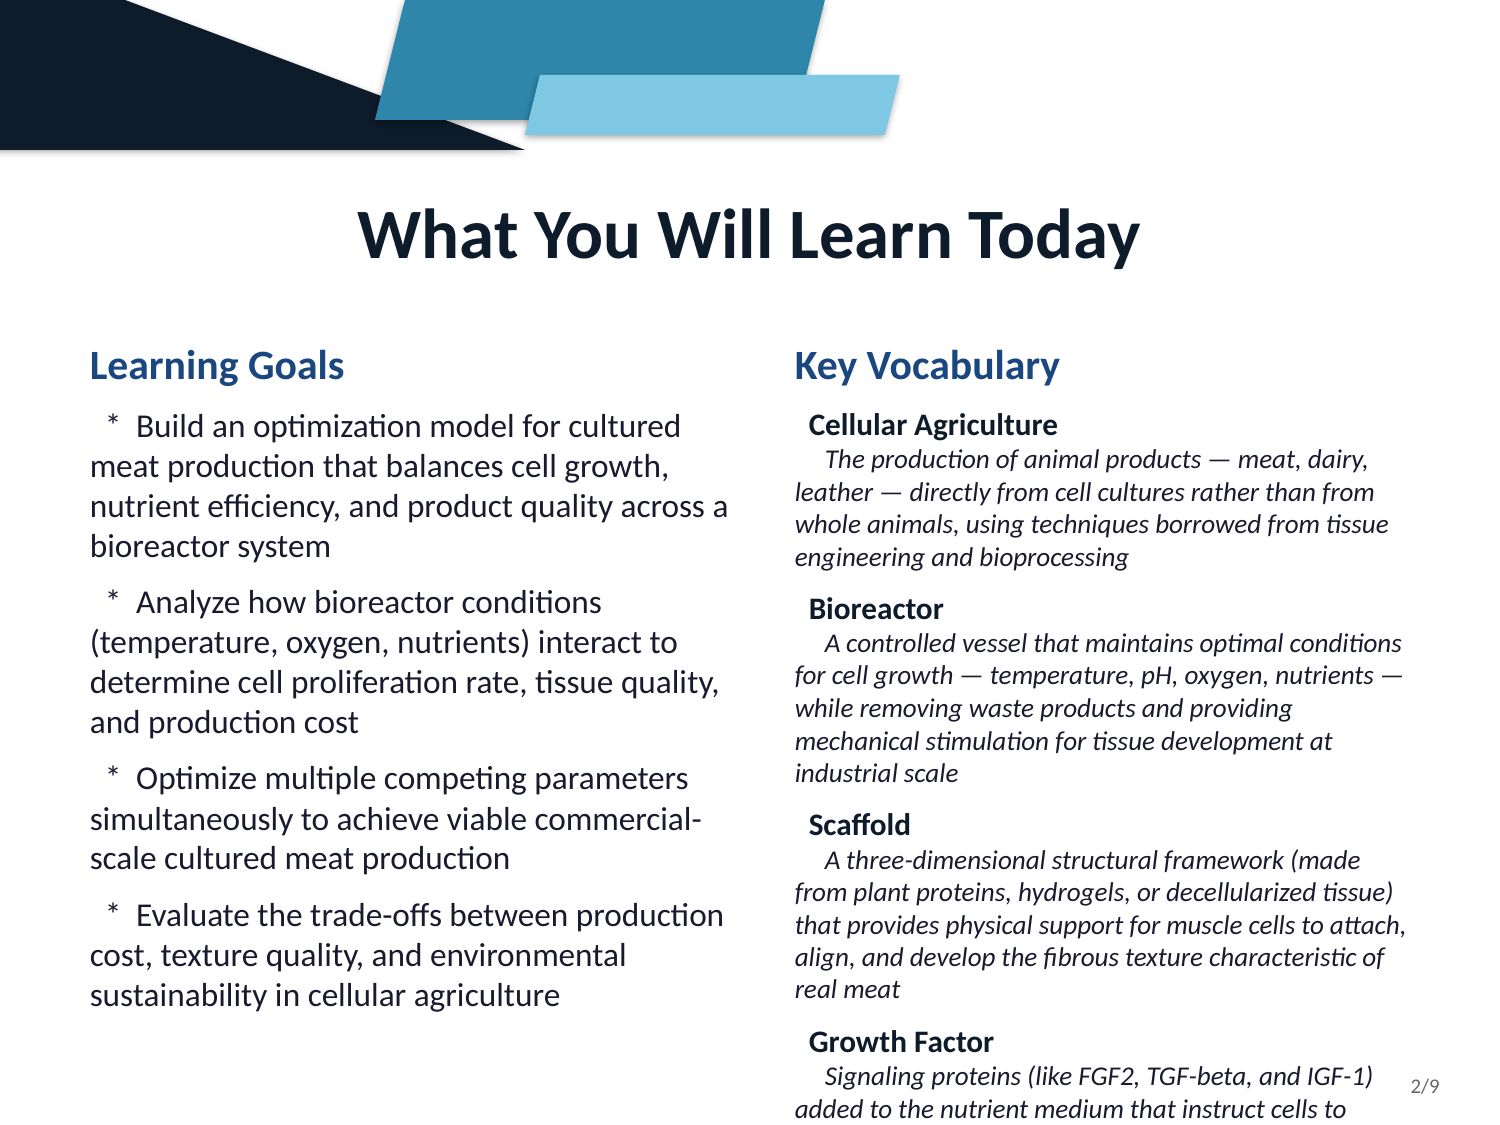

What You Will Learn Today
Learning Goals
  *  Build an optimization model for cultured meat production that balances cell growth, nutrient efficiency, and product quality across a bioreactor system
  *  Analyze how bioreactor conditions (temperature, oxygen, nutrients) interact to determine cell proliferation rate, tissue quality, and production cost
  *  Optimize multiple competing parameters simultaneously to achieve viable commercial-scale cultured meat production
  *  Evaluate the trade-offs between production cost, texture quality, and environmental sustainability in cellular agriculture
Key Vocabulary
  Cellular Agriculture
     The production of animal products — meat, dairy, leather — directly from cell cultures rather than from whole animals, using techniques borrowed from tissue engineering and bioprocessing
  Bioreactor
     A controlled vessel that maintains optimal conditions for cell growth — temperature, pH, oxygen, nutrients — while removing waste products and providing mechanical stimulation for tissue development at industrial scale
  Scaffold
     A three-dimensional structural framework (made from plant proteins, hydrogels, or decellularized tissue) that provides physical support for muscle cells to attach, align, and develop the fibrous texture characteristic of real meat
  Growth Factor
     Signaling proteins (like FGF2, TGF-beta, and IGF-1) added to the nutrient medium that instruct cells to proliferate, differentiate into muscle fibers, or organize into tissue — the most expensive component of cultured meat production
2/9